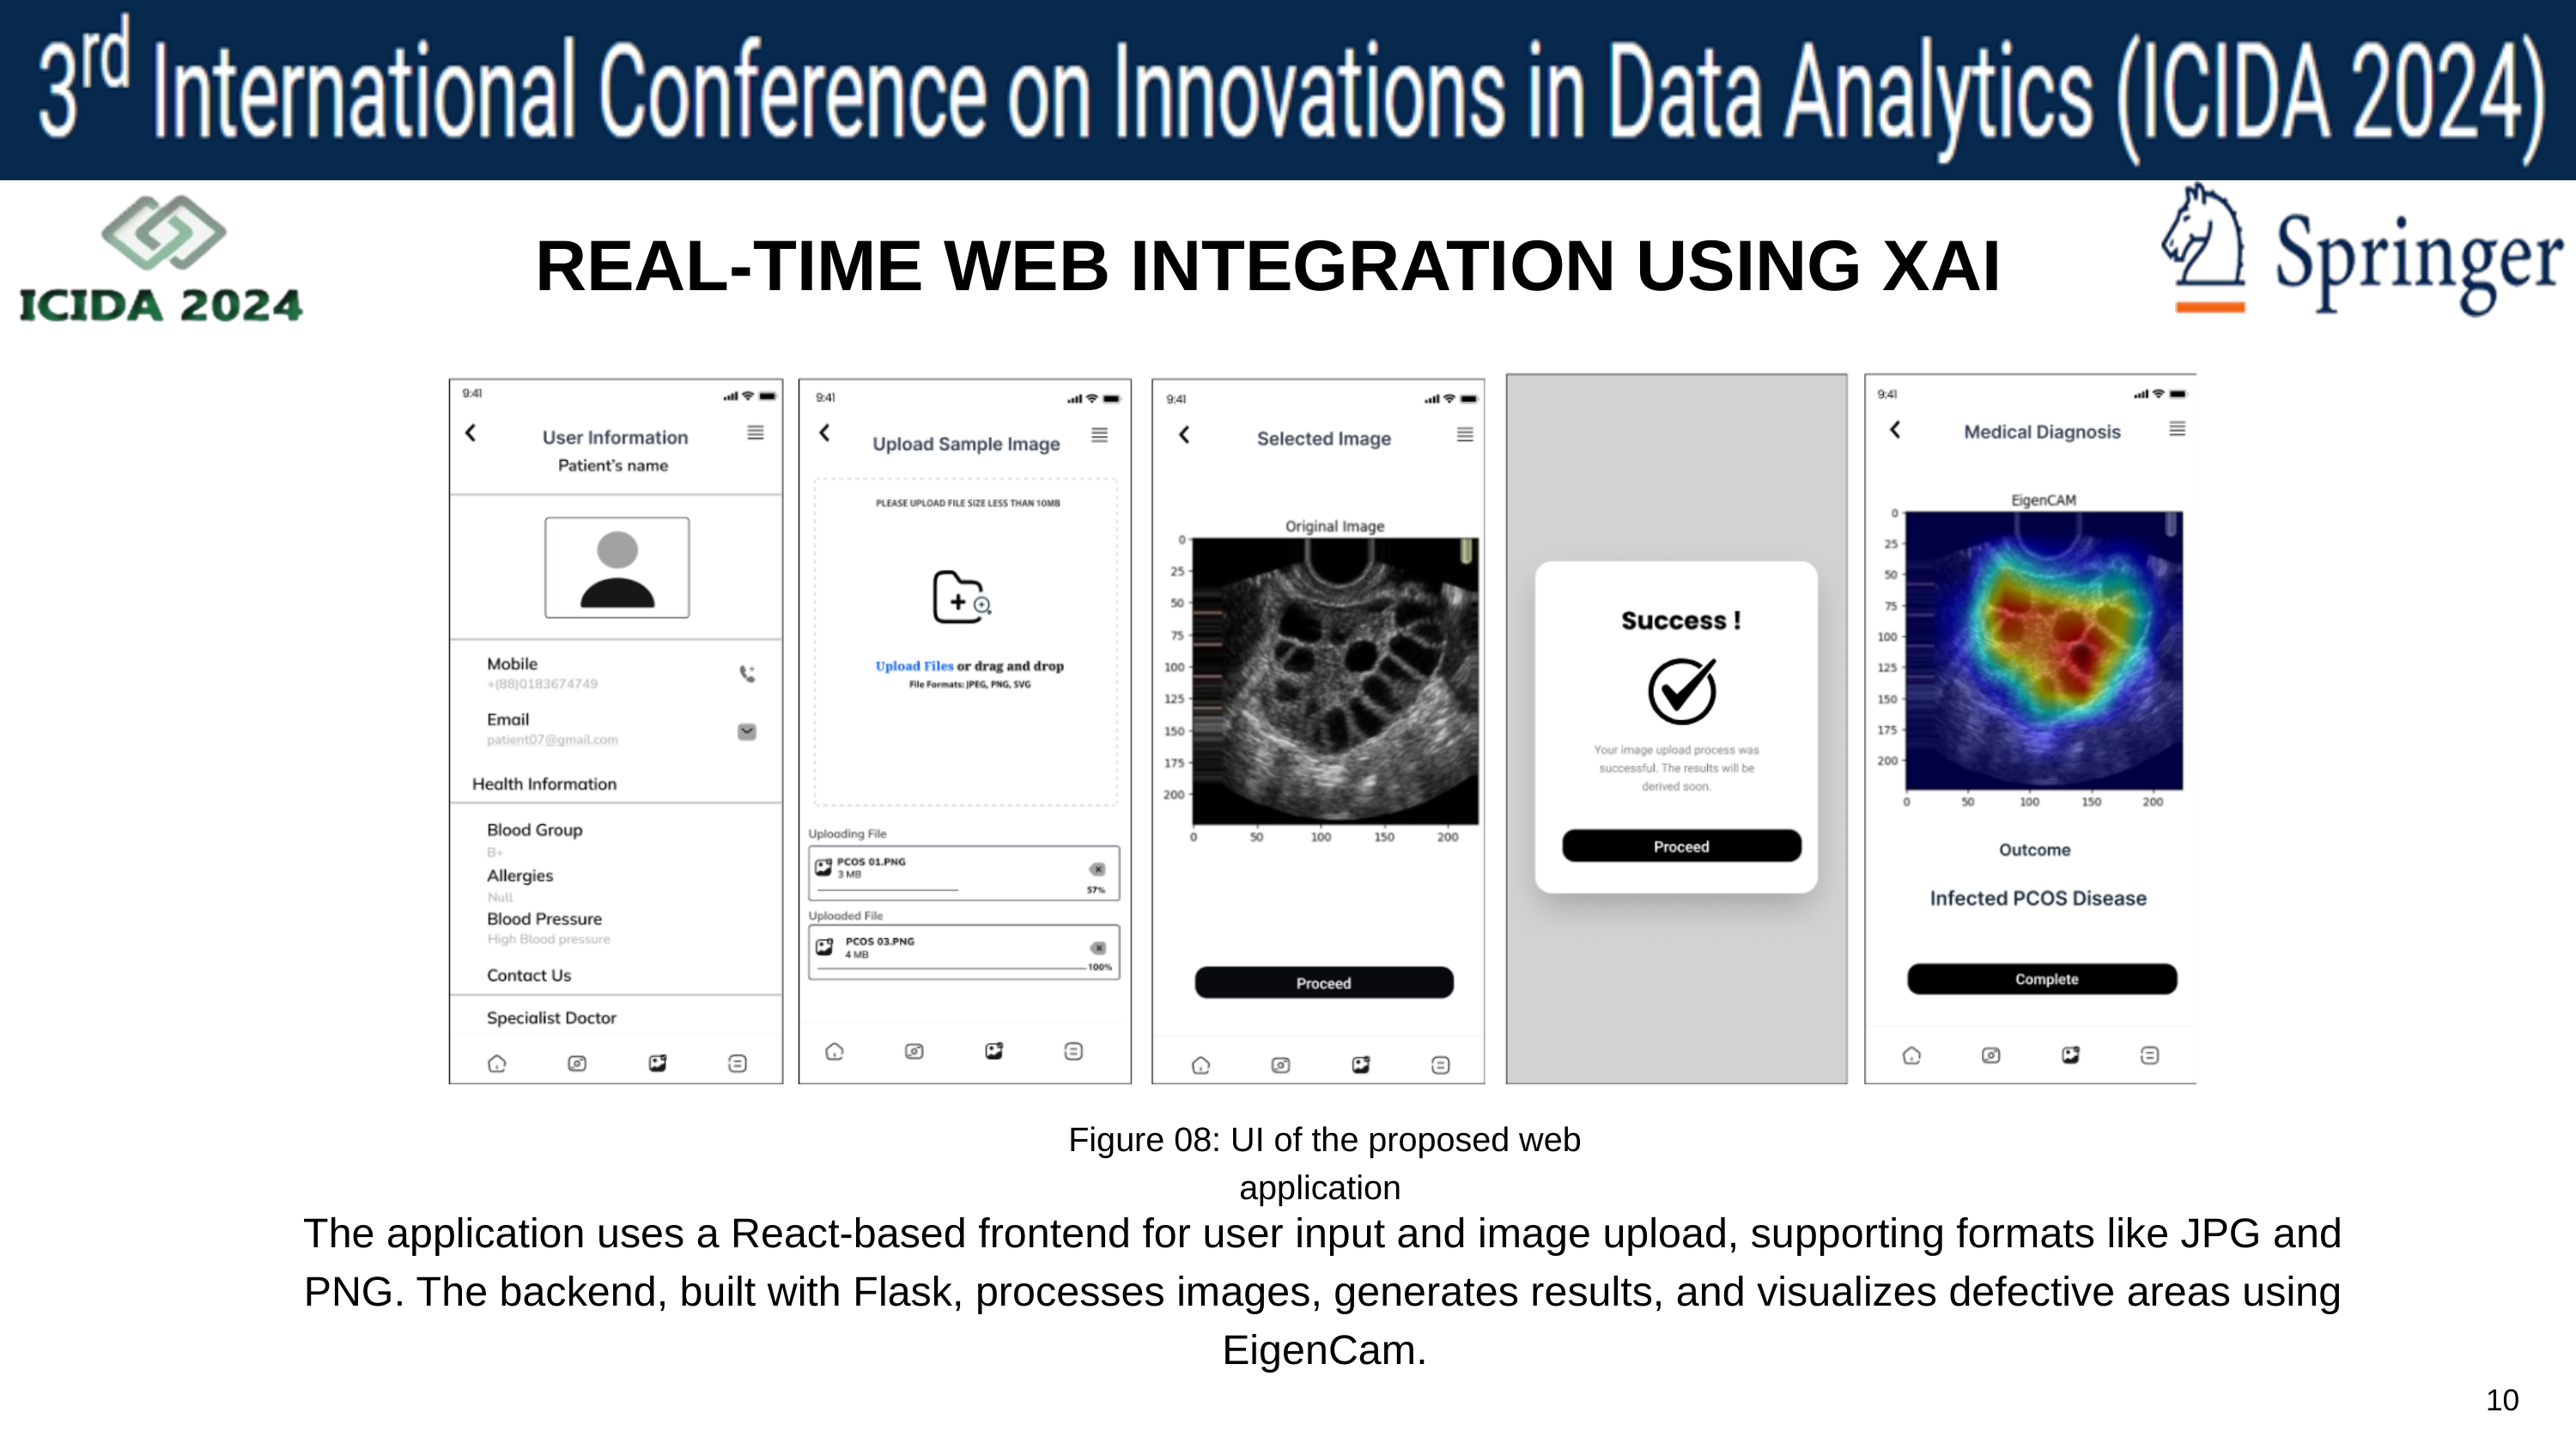

REAL-TIME WEB INTEGRATION USING XAI

Figure 08: UI of the proposed web application
The application uses a React-based frontend for user input and image upload, supporting formats like JPG and PNG. The backend, built with Flask, processes images, generates results, and visualizes defective areas using EigenCam.
10